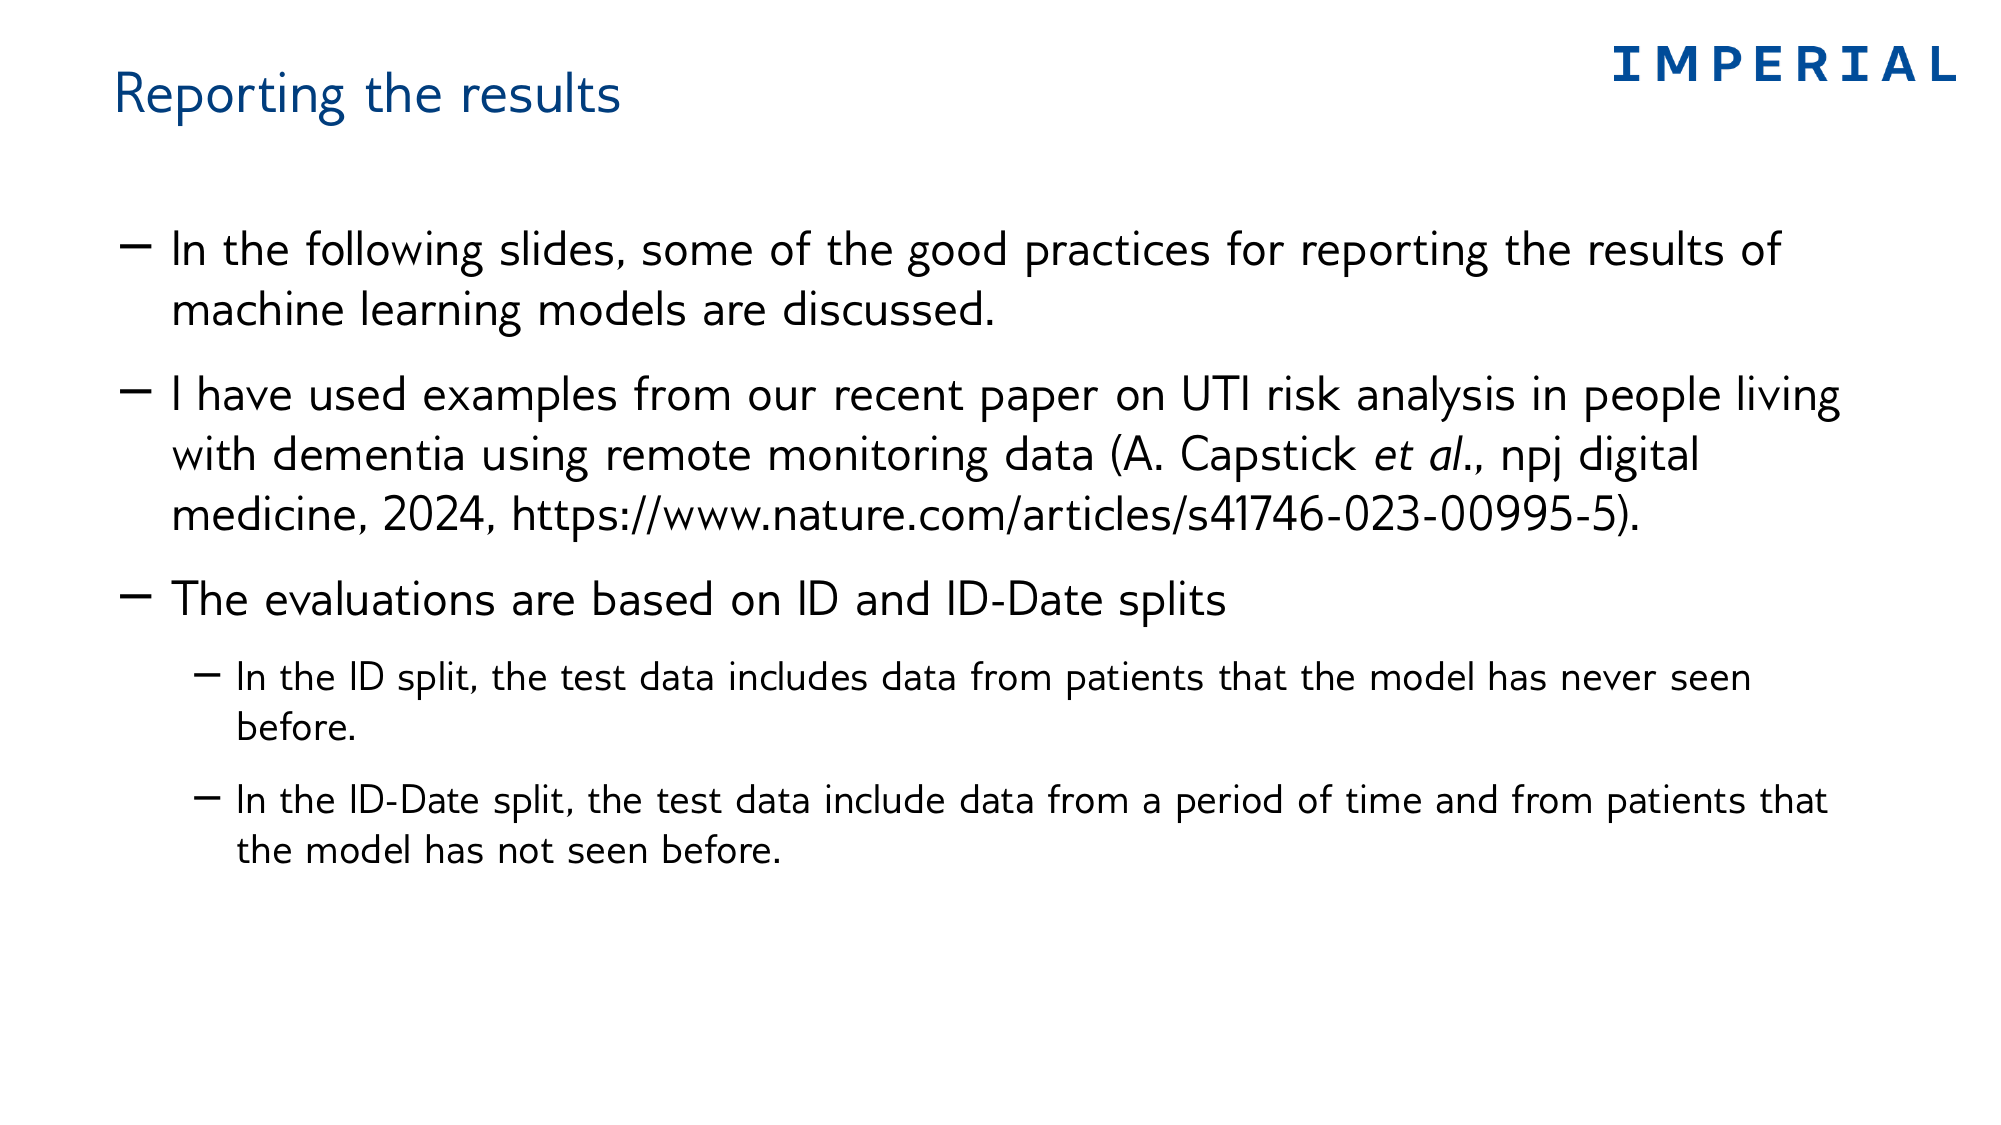

# Reporting the results
In the following slides, some of the good practices for reporting the results of machine learning models are discussed.
I have used examples from our recent paper on UTI risk analysis in people living with dementia using remote monitoring data (A. Capstick et al., npj digital medicine, 2024, https://www.nature.com/articles/s41746-023-00995-5).
The evaluations are based on ID and ID-Date splits
In the ID split, the test data includes data from patients that the model has never seen before.
In the ID-Date split, the test data include data from a period of time and from patients that the model has not seen before.